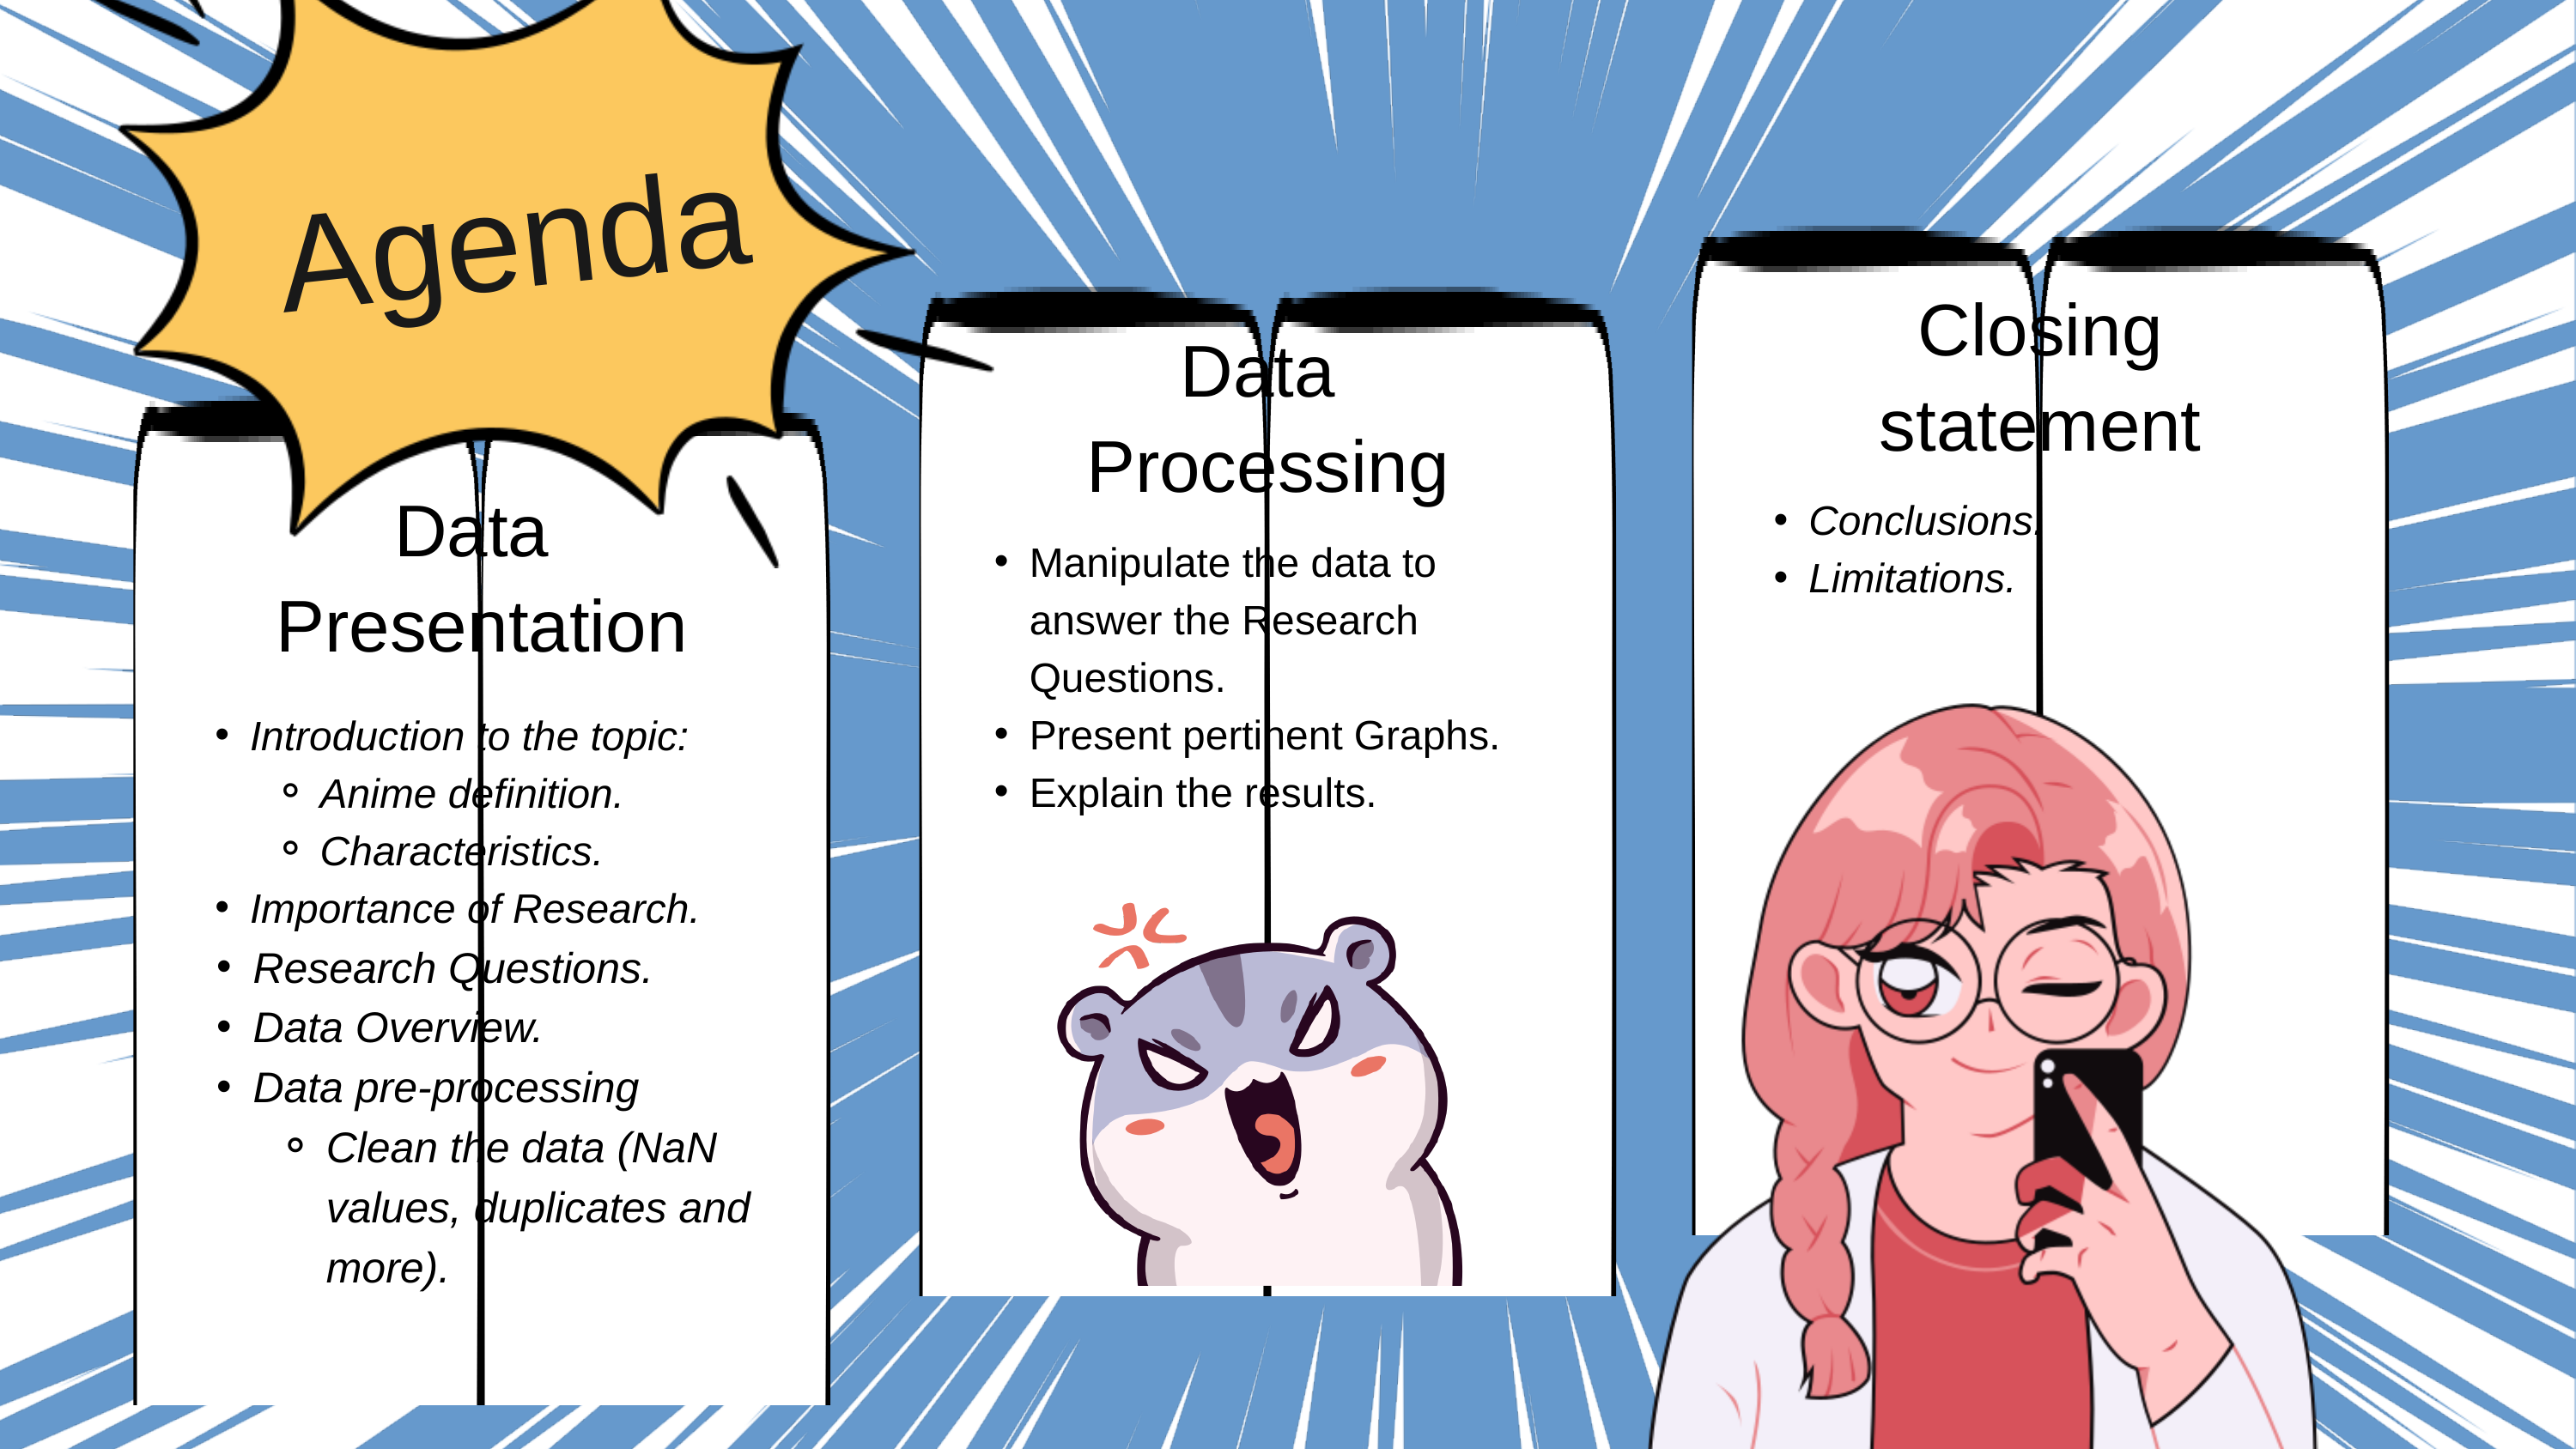

Agenda
Closing
statement
Data
Processing

Data
Presentation
Conclusions.
Limitations.
Manipulate the data to answer the Research Questions.
Present pertinent Graphs.
Explain the results.

Introduction to the topic:
Anime definition.
Characteristics.
Importance of Research.
Research Questions.
Data Overview.
Data pre-processing
Clean the data (NaN values, duplicates and more).